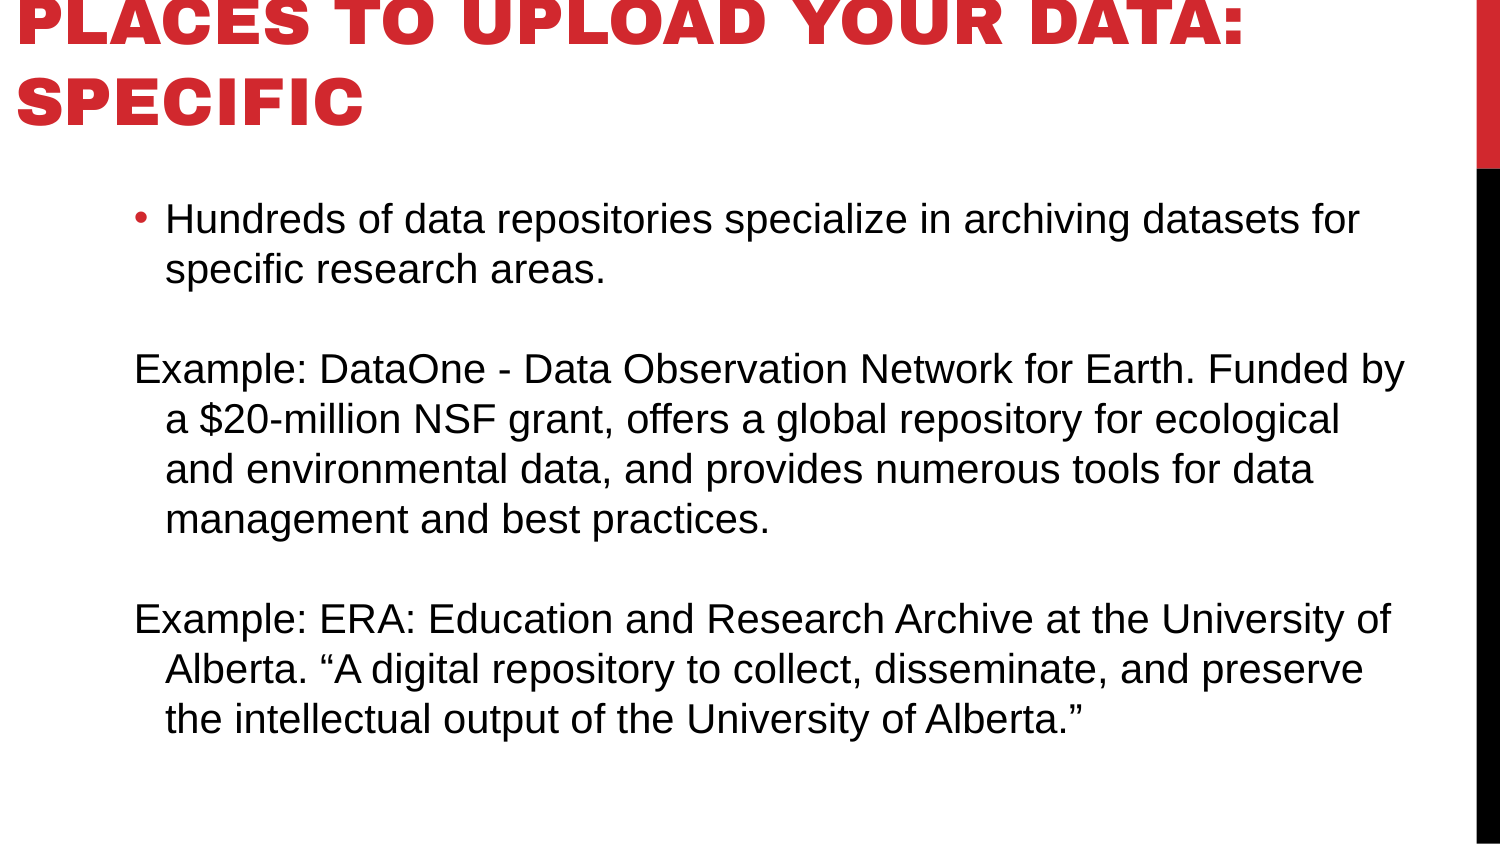

# Places to Upload Your Data: Specific
Hundreds of data repositories specialize in archiving datasets for specific research areas.

Example: DataOne - Data Observation Network for Earth. Funded by a $20-million NSF grant, offers a global repository for ecological and environmental data, and provides numerous tools for data management and best practices.

Example: ERA: Education and Research Archive at the University of Alberta. “A digital repository to collect, disseminate, and preserve the intellectual output of the University of Alberta.”